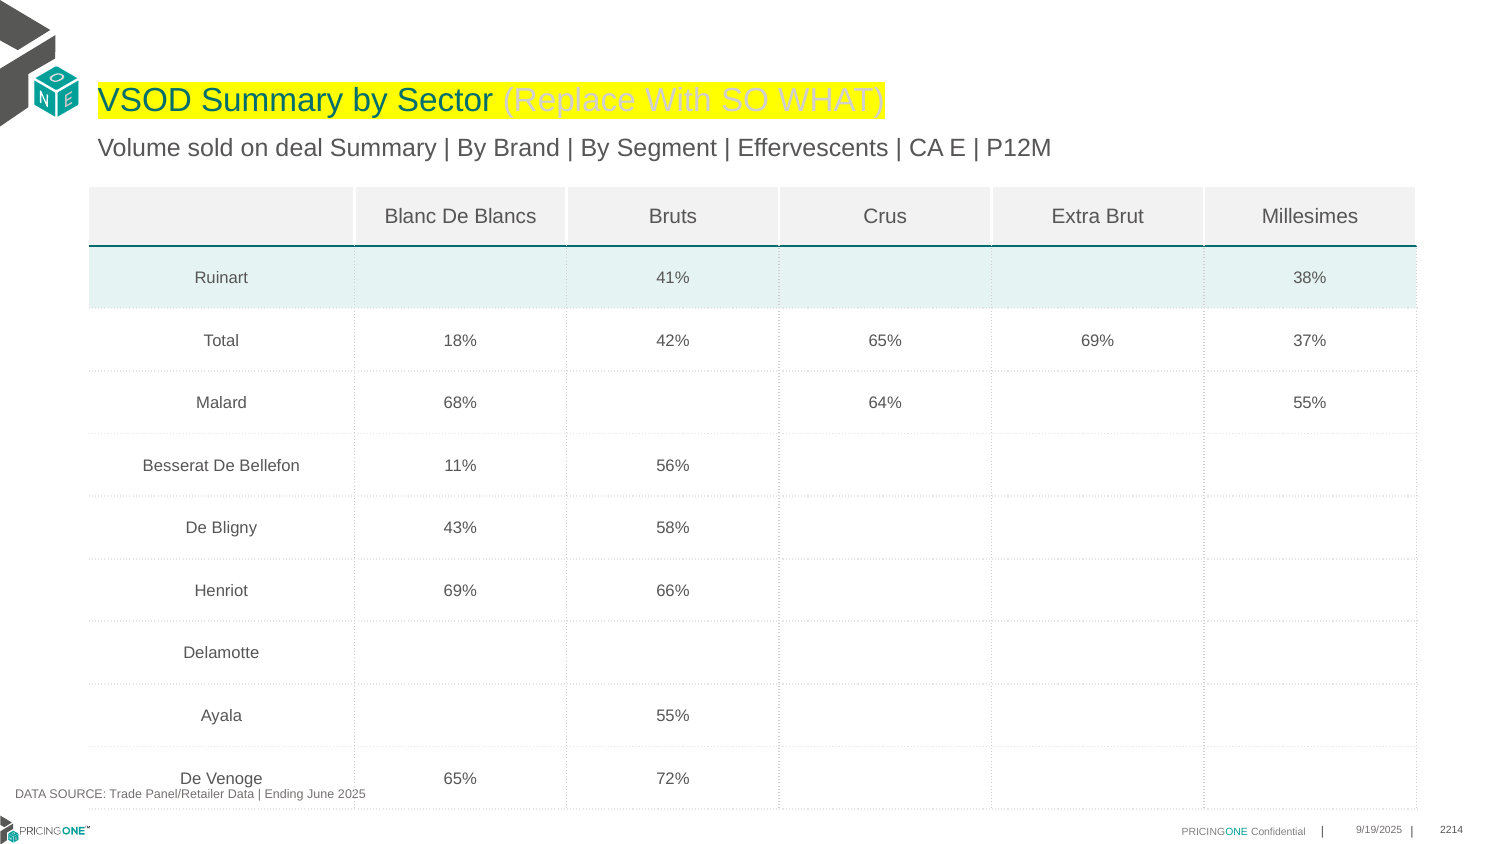

# VSOD Summary by Sector (Replace With SO WHAT)
Volume sold on deal Summary | By Brand | By Segment | Effervescents | CA E | P12M
|  | Blanc De Blancs | Bruts | Crus | Extra Brut | Millesimes |
| --- | --- | --- | --- | --- | --- |
| Ruinart |  | 41% |  |  | 38% |
| Total | 18% | 42% | 65% | 69% | 37% |
| Malard | 68% |  | 64% |  | 55% |
| Besserat De Bellefon | 11% | 56% |  |  |  |
| De Bligny | 43% | 58% |  |  |  |
| Henriot | 69% | 66% |  |  |  |
| Delamotte |  |  |  |  |  |
| Ayala |  | 55% |  |  |  |
| De Venoge | 65% | 72% |  |  |  |
DATA SOURCE: Trade Panel/Retailer Data | Ending June 2025

9/19/2025
2214